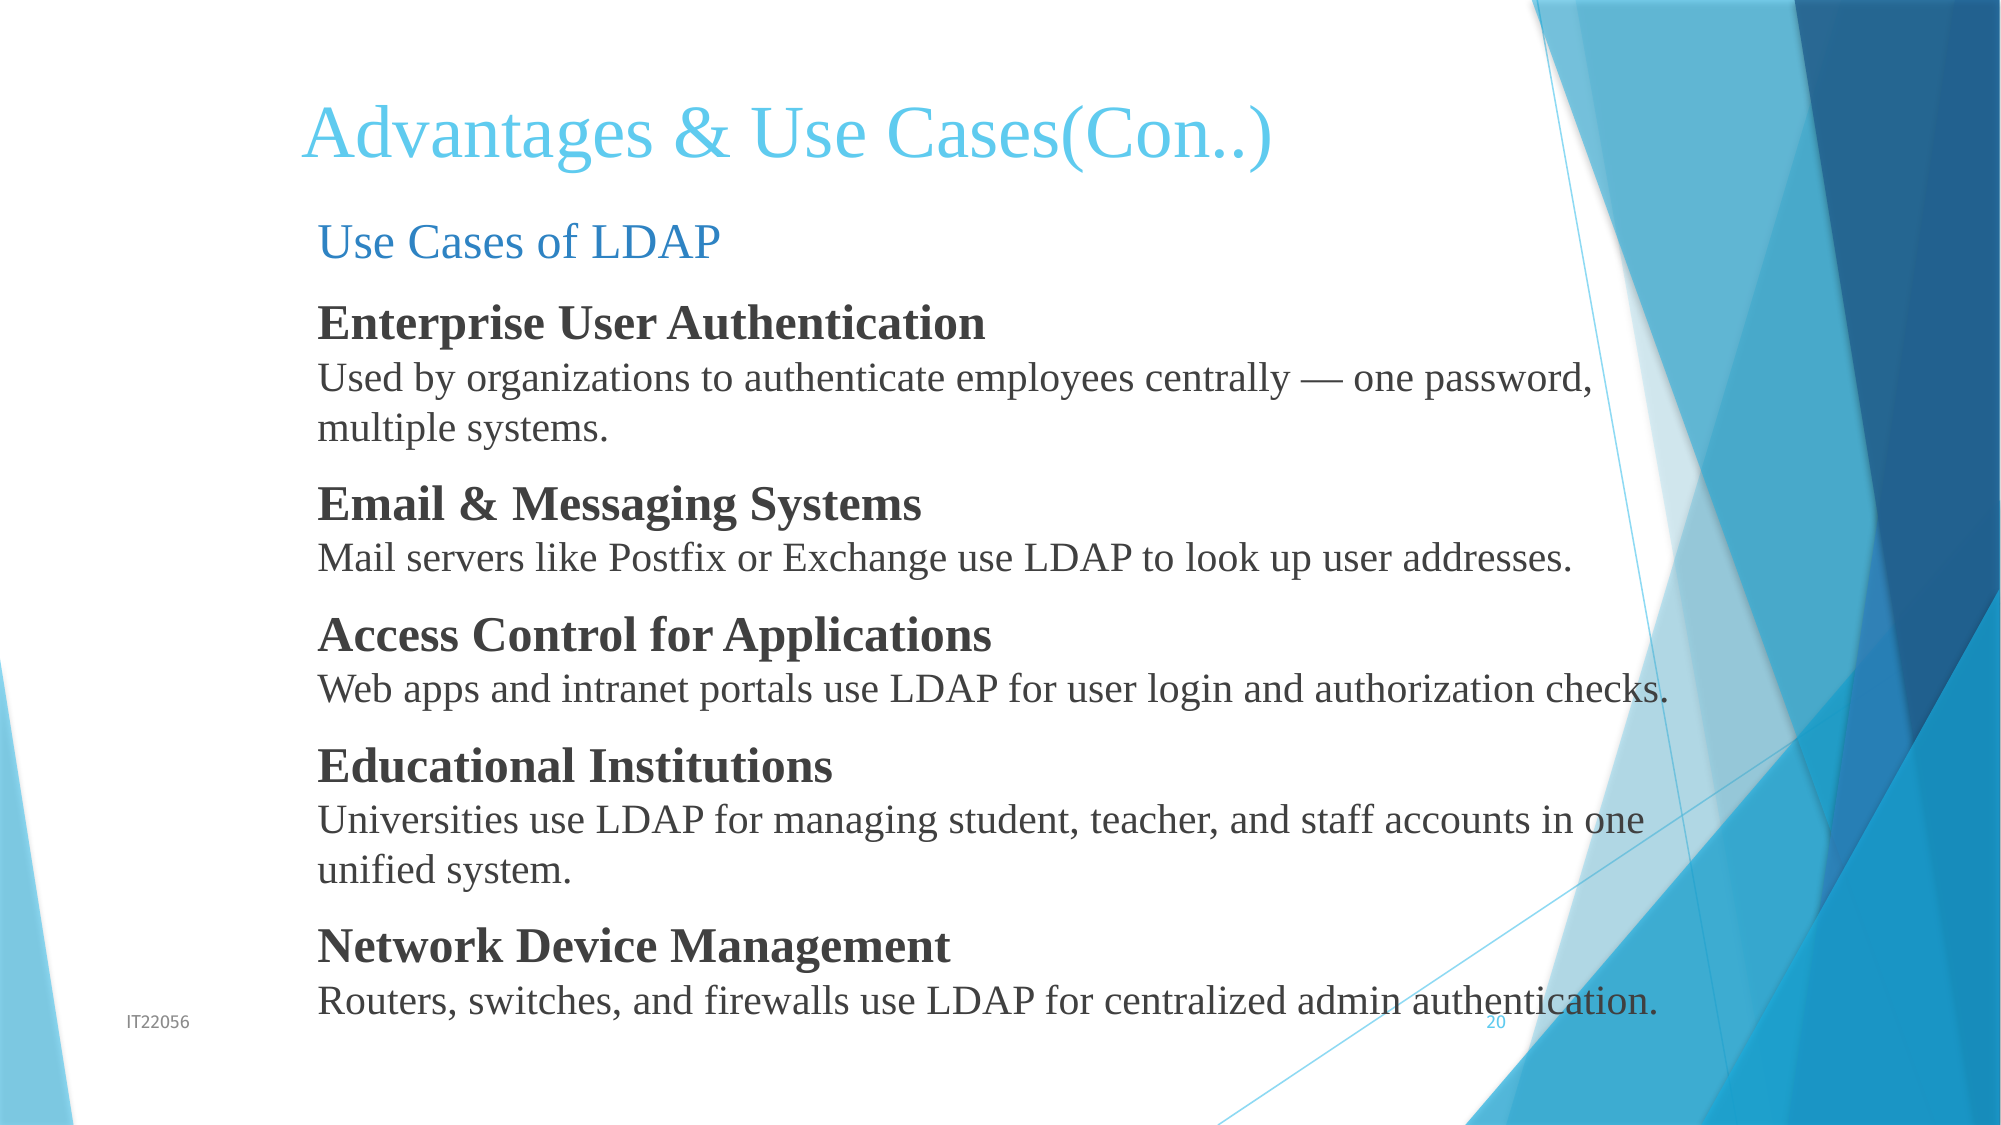

# Advantages & Use Cases(Con..)
Use Cases of LDAP
Enterprise User Authentication
Used by organizations to authenticate employees centrally — one password,     multiple systems.
Email & Messaging Systems
Mail servers like Postfix or Exchange use LDAP to look up user addresses.
Access Control for Applications
Web apps and intranet portals use LDAP for user login and authorization checks.
Educational Institutions
Universities use LDAP for managing student, teacher, and staff accounts in one unified system.
Network Device Management
Routers, switches, and firewalls use LDAP for centralized admin authentication.
IT22056
20